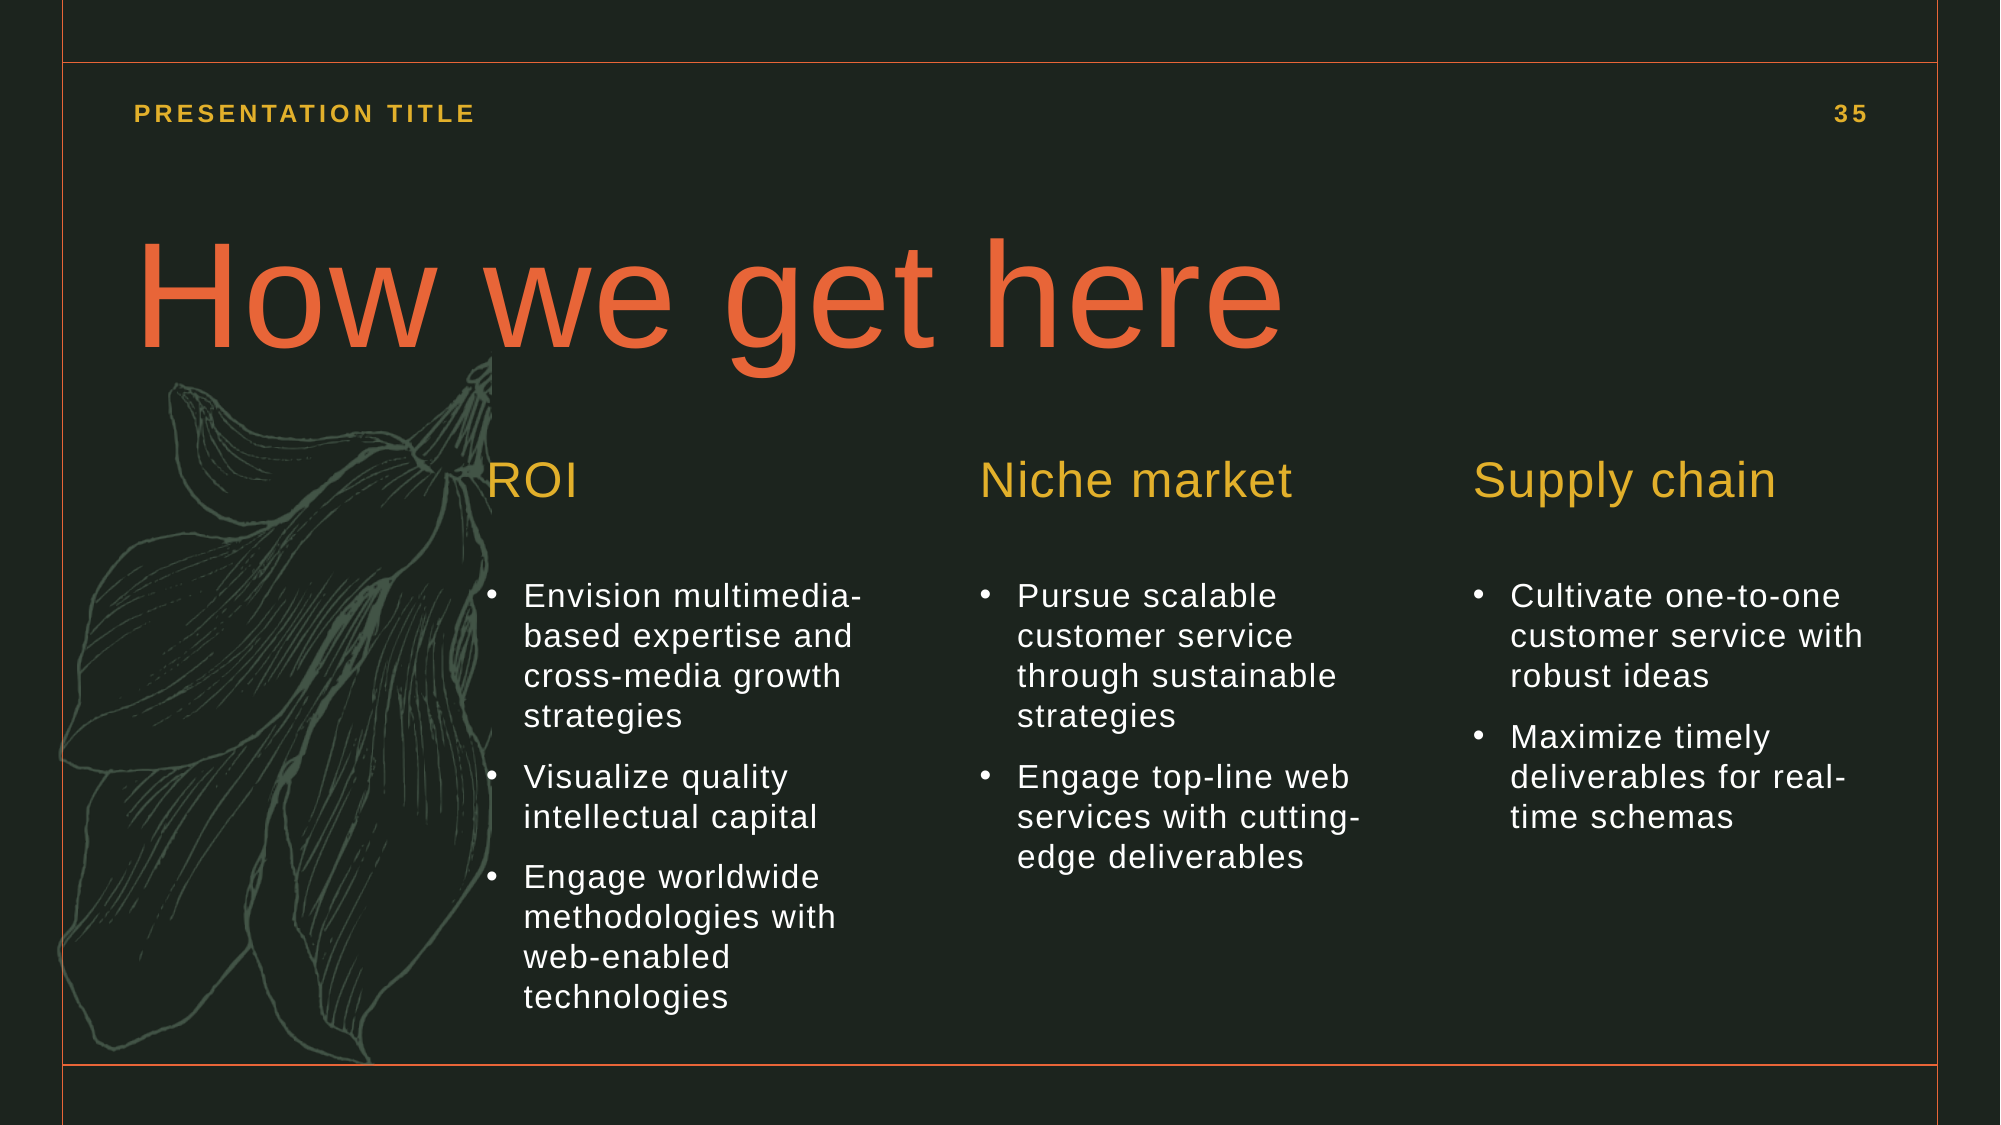

PRESENTATION TITLE
35
# How we get here
ROI

Niche market
Supply chain
Envision multimedia-based expertise and cross-media growth strategies
Visualize quality intellectual capital
Engage worldwide methodologies with
web-enabled technologies

Pursue scalable
customer service
through sustainable strategies
Engage top-line web services with cutting-edge deliverables
Cultivate one-to-one customer service with robust ideas
Maximize timely deliverables for real-
time schemas